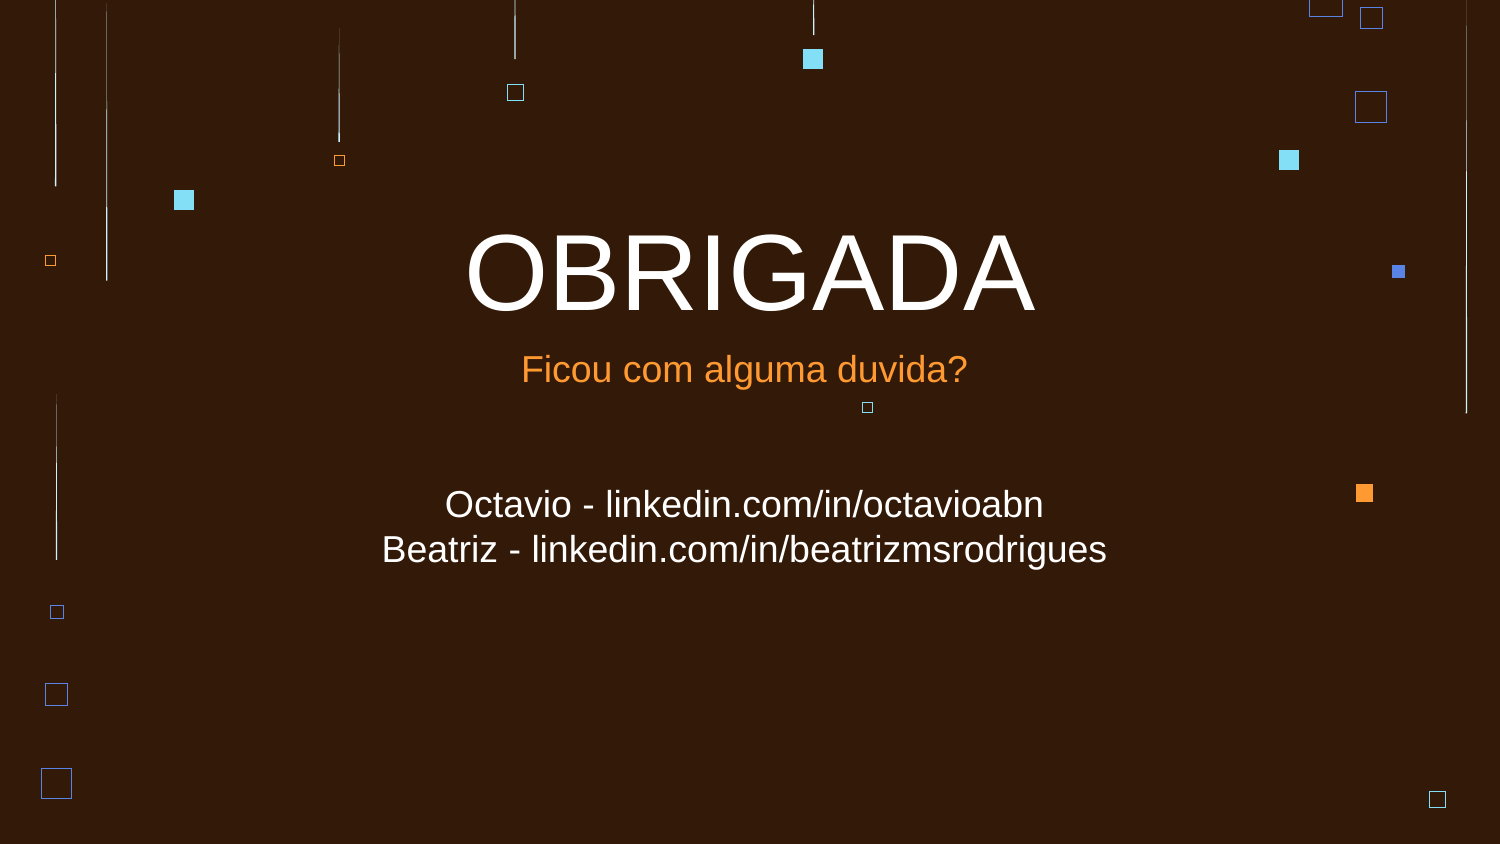

# OBRIGADA
Ficou com alguma duvida?

Octavio - linkedin.com/in/octavioabn
Beatriz - linkedin.com/in/beatrizmsrodrigues